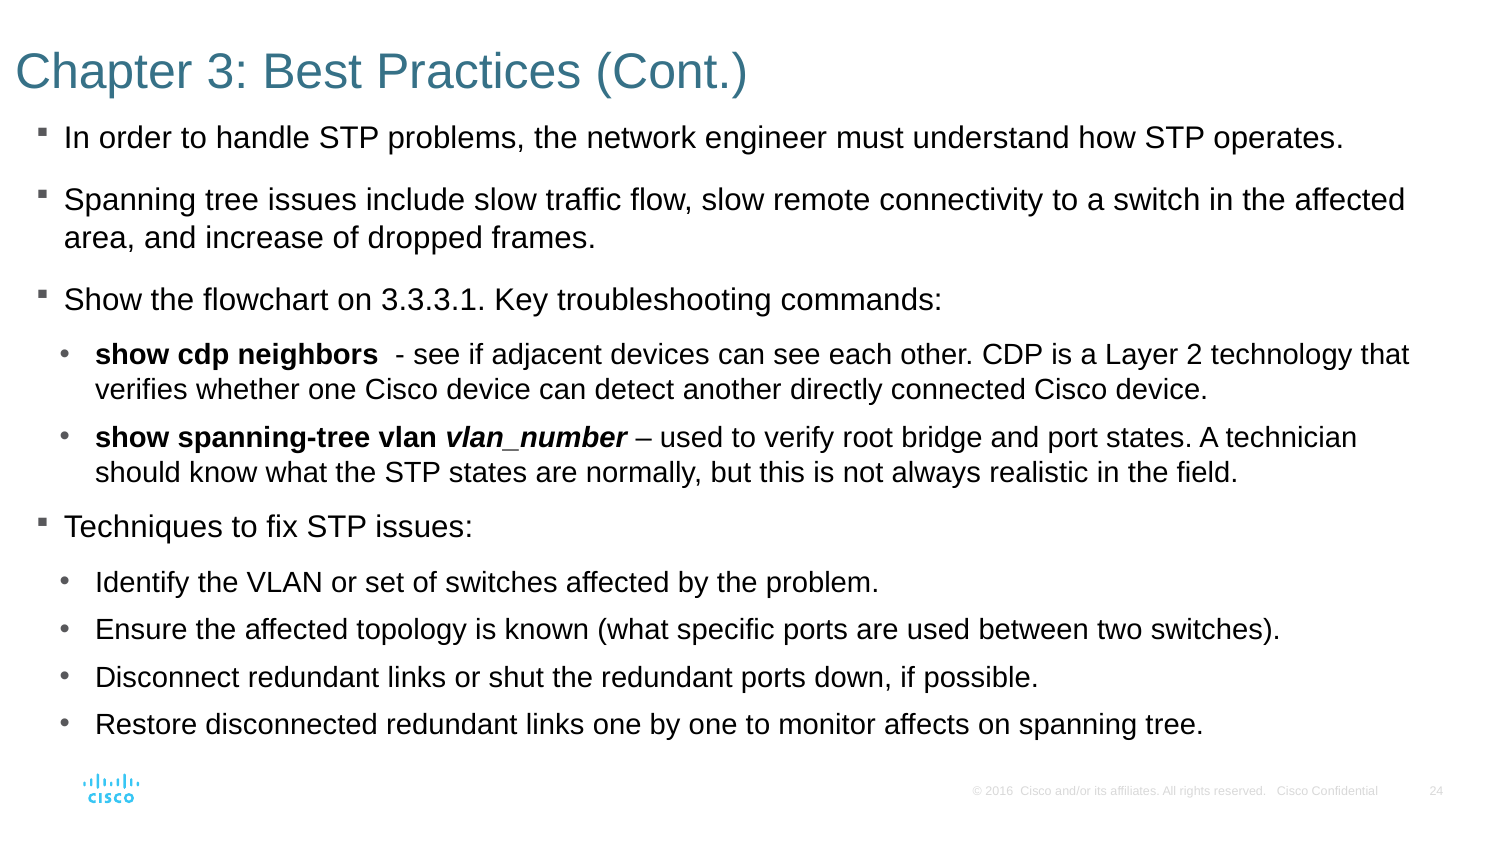

# Chapter 3: Best Practices (Cont.)
In order to handle STP problems, the network engineer must understand how STP operates.
Spanning tree issues include slow traffic flow, slow remote connectivity to a switch in the affected area, and increase of dropped frames.
Show the flowchart on 3.3.3.1. Key troubleshooting commands:
show cdp neighbors  - see if adjacent devices can see each other. CDP is a Layer 2 technology that verifies whether one Cisco device can detect another directly connected Cisco device.
show spanning-tree vlan vlan_number – used to verify root bridge and port states. A technician should know what the STP states are normally, but this is not always realistic in the field.
Techniques to fix STP issues:
Identify the VLAN or set of switches affected by the problem.
Ensure the affected topology is known (what specific ports are used between two switches).
Disconnect redundant links or shut the redundant ports down, if possible.
Restore disconnected redundant links one by one to monitor affects on spanning tree.